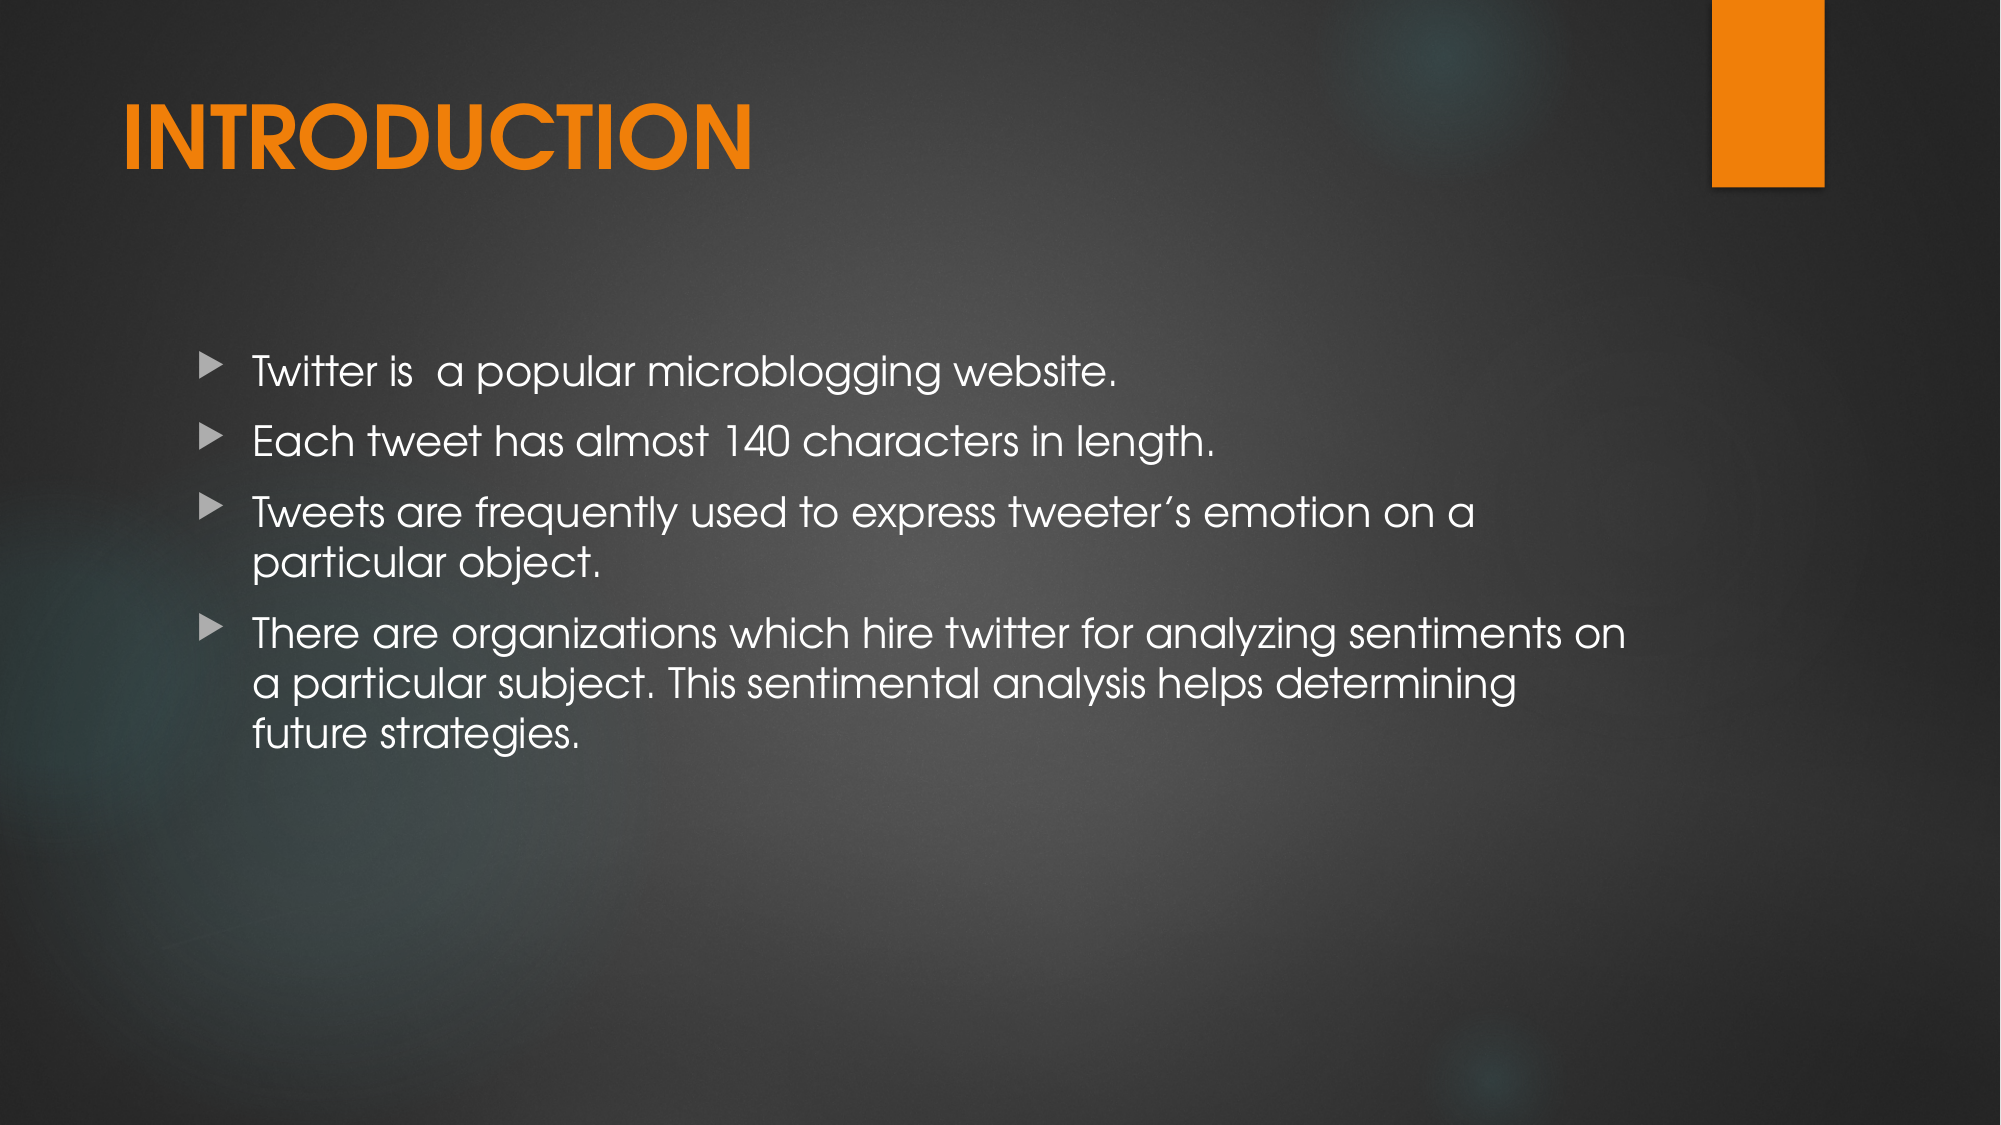

# INTRODUCTION
Twitter is  a popular microblogging website.
Each tweet has almost 140 characters in length.
Tweets are frequently used to express tweeter’s emotion on a particular object.
There are organizations which hire twitter for analyzing sentiments on a particular subject. This sentimental analysis helps determining future strategies.